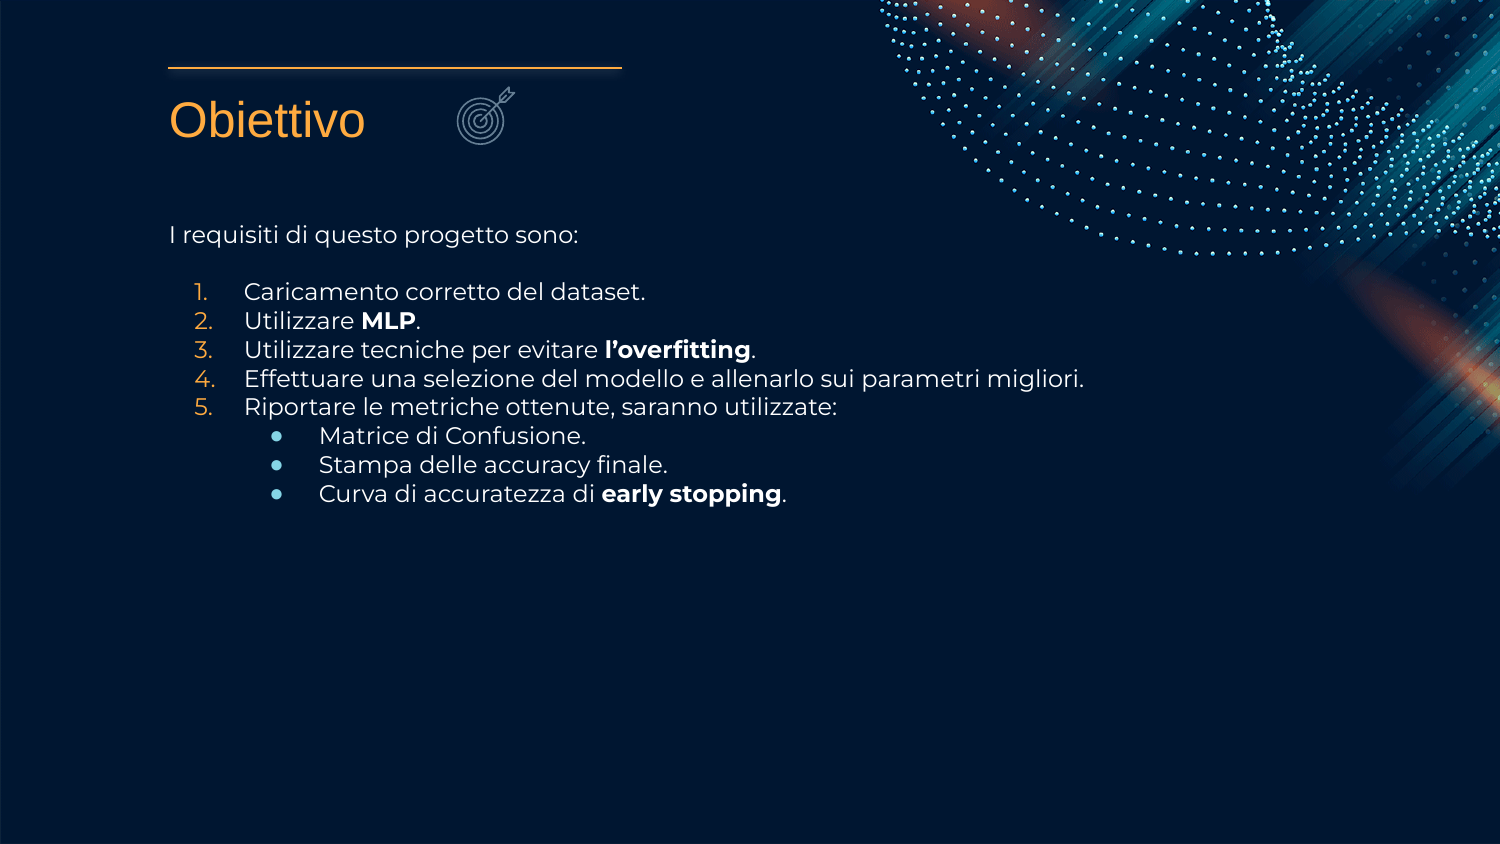

# Obiettivo

I requisiti di questo progetto sono:

Caricamento corretto del dataset.
Utilizzare MLP.
Utilizzare tecniche per evitare l’overfitting.
Effettuare una selezione del modello e allenarlo sui parametri migliori.
Riportare le metriche ottenute, saranno utilizzate:
Matrice di Confusione.
Stampa delle accuracy finale.
Curva di accuratezza di early stopping.